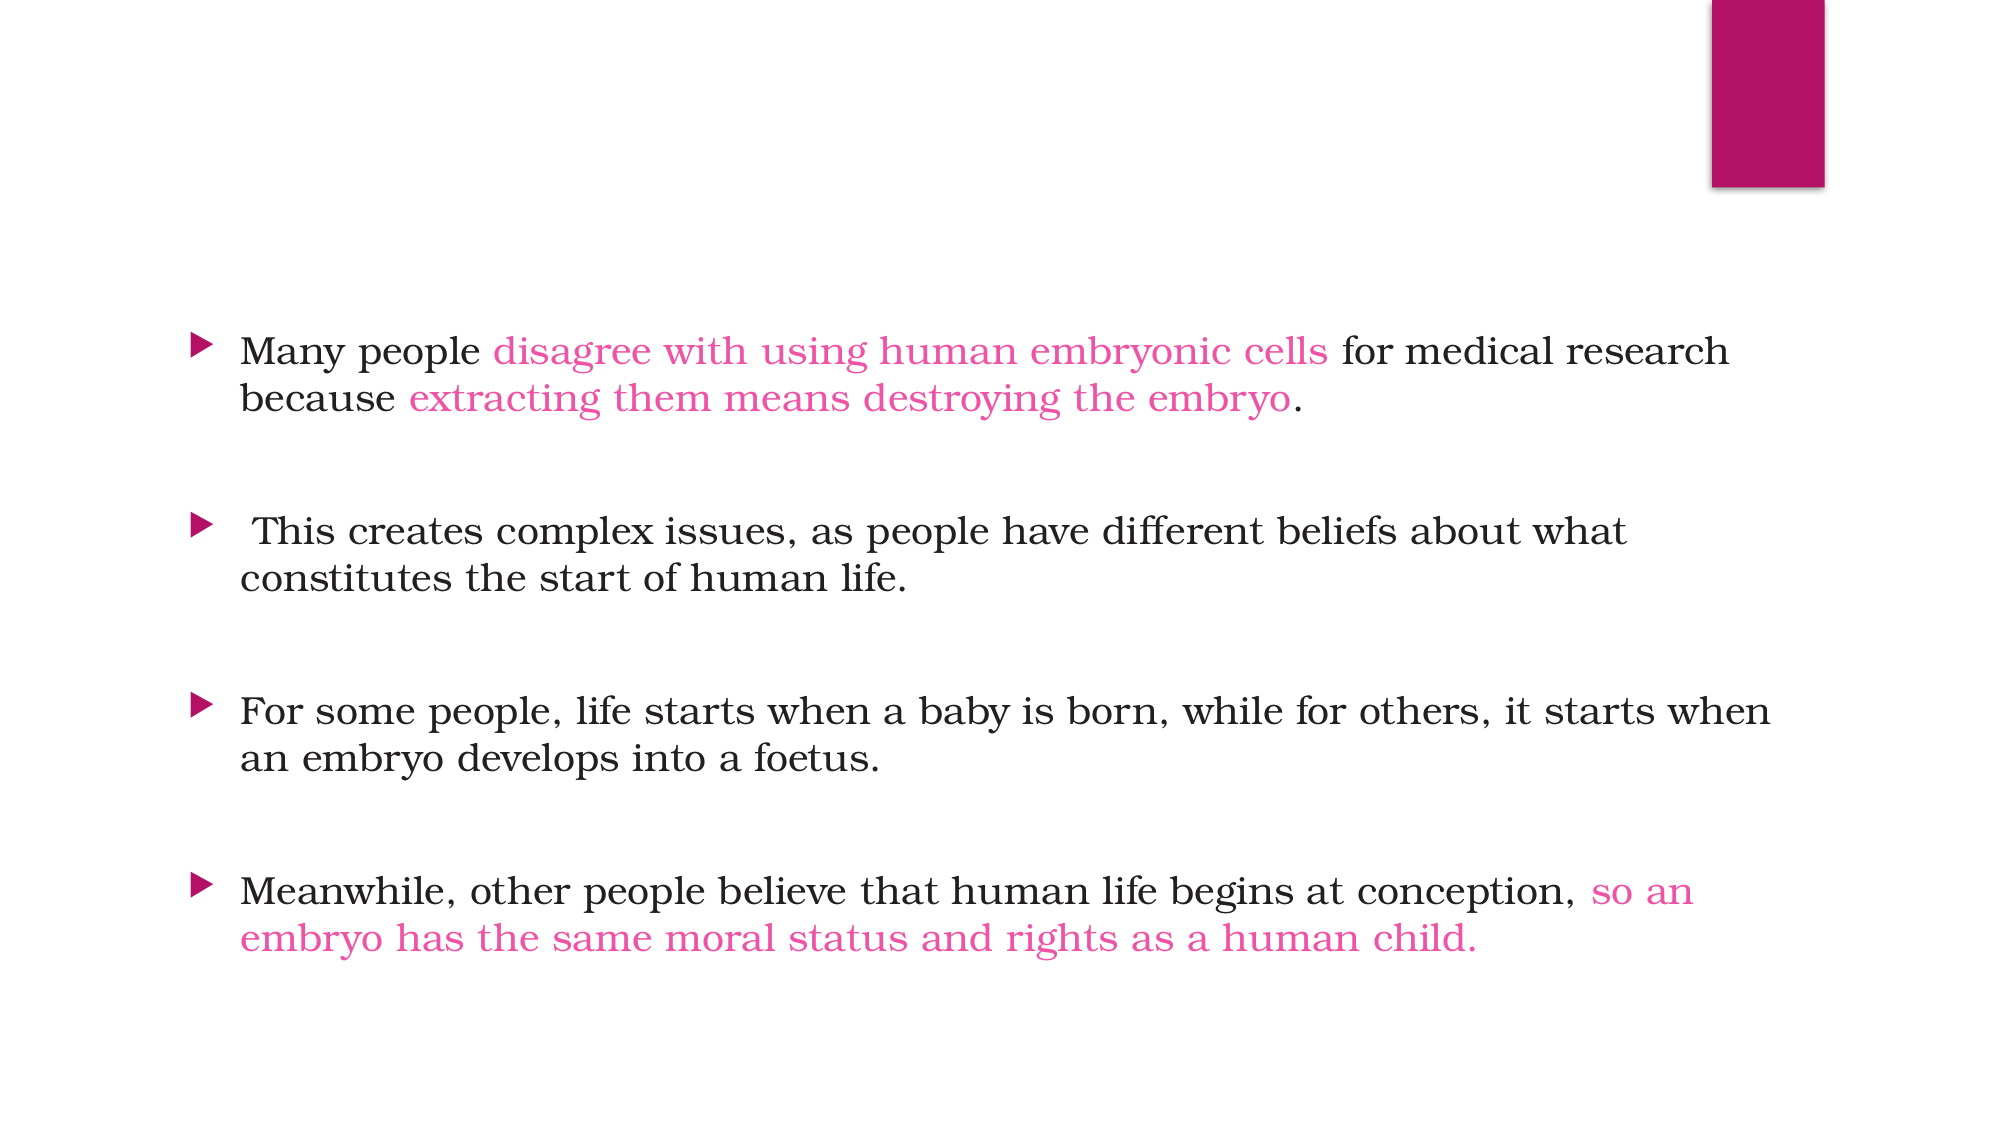

Many people disagree with using human embryonic cells for medical research because extracting them means destroying the embryo.

 This creates complex issues, as people have different beliefs about what constitutes the start of human life.

For some people, life starts when a baby is born, while for others, it starts when an embryo develops into a foetus.

Meanwhile, other people believe that human life begins at conception, so an embryo has the same moral status and rights as a human child.